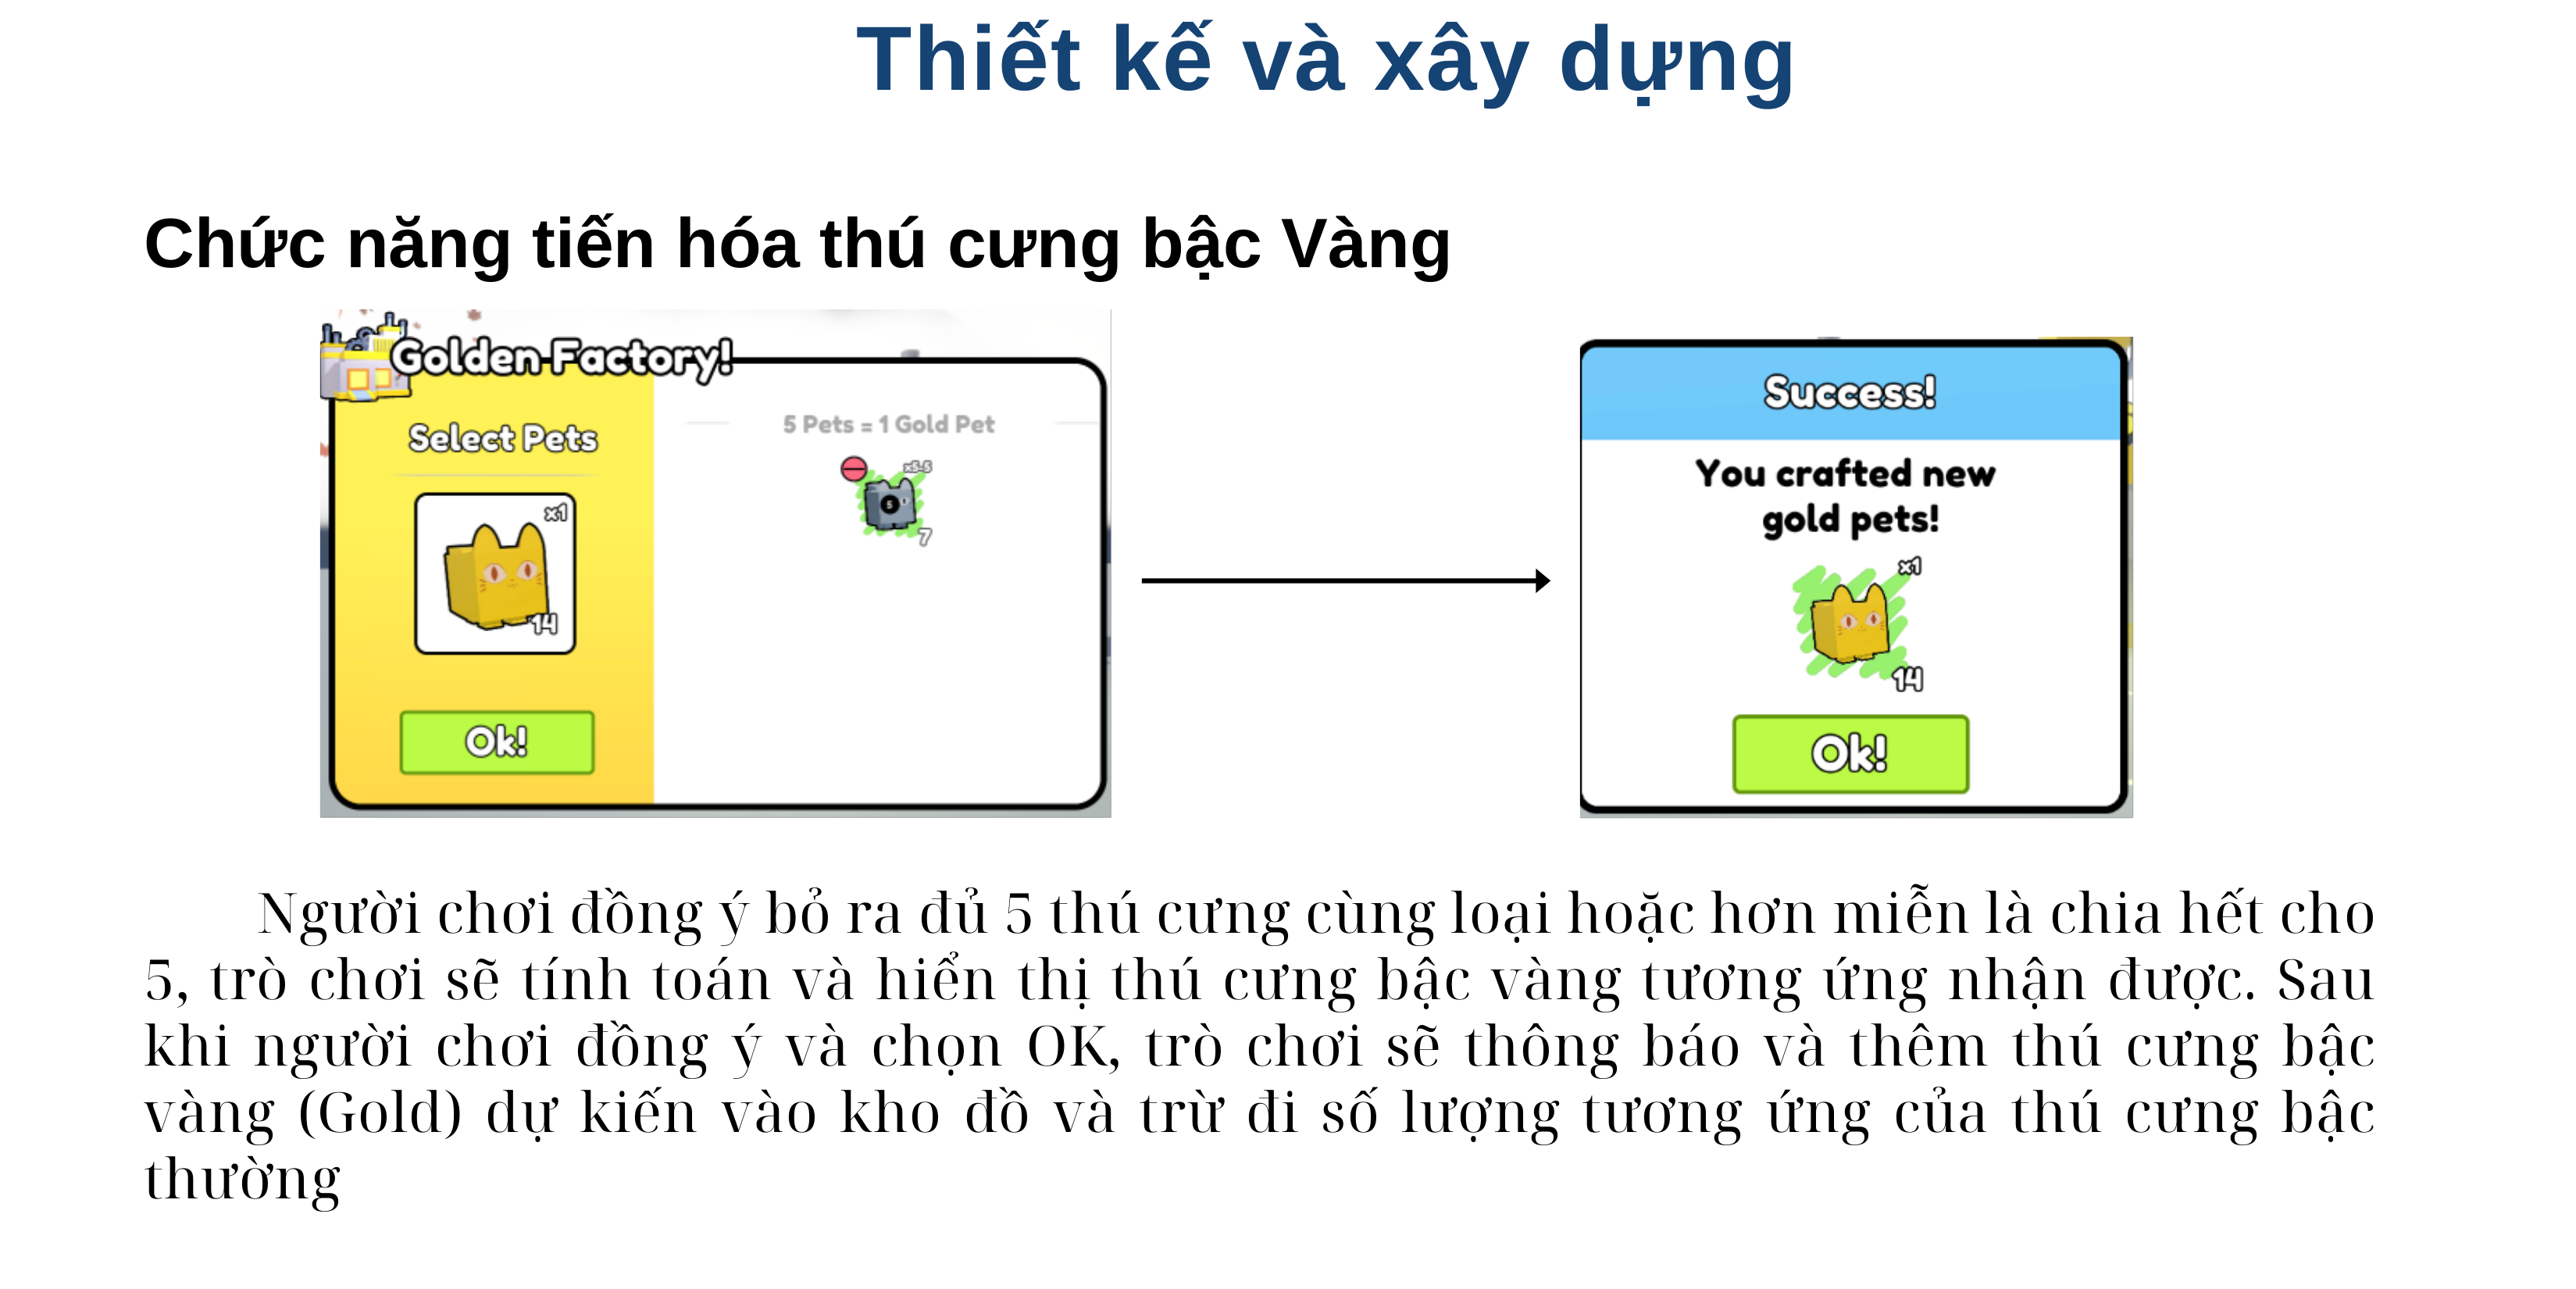

Thiết kế và xây dựng
Chức năng tiến hóa thú cưng bậc Vàng

        Người chơi đồng ý bỏ ra đủ 5 thú cưng cùng loại hoặc hơn miễn là chia hết cho 5, trò chơi sẽ tính toán và hiển thị thú cưng bậc vàng tương ứng nhận được. Sau khi người chơi đồng ý và chọn OK, trò chơi sẽ thông báo và thêm thú cưng bậc vàng (Gold) dự kiến vào kho đồ và trừ đi số lượng tương ứng của thú cưng bậc thường